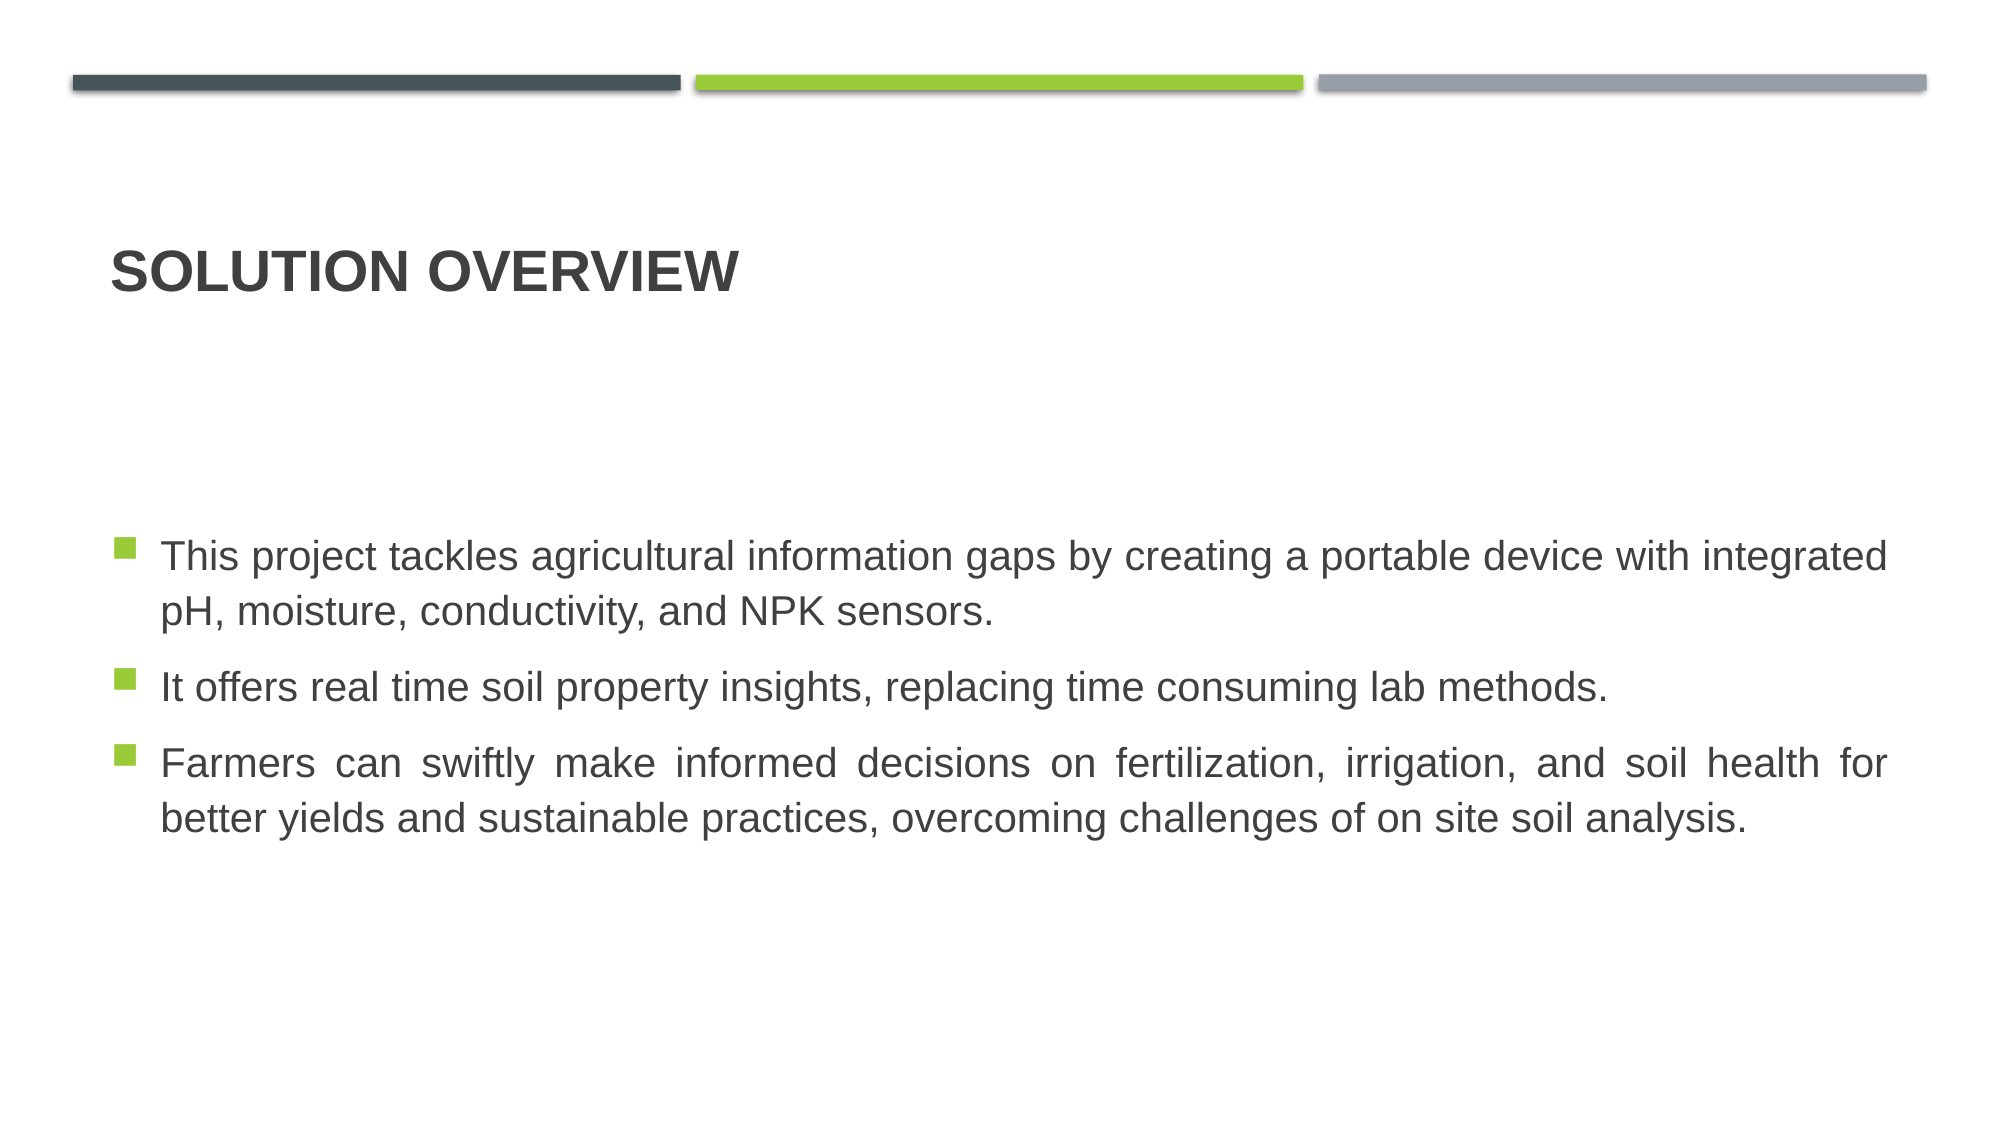

# Solution overview
This project tackles agricultural information gaps by creating a portable device with integrated pH, moisture, conductivity, and NPK sensors.
It offers real time soil property insights, replacing time consuming lab methods.
Farmers can swiftly make informed decisions on fertilization, irrigation, and soil health for better yields and sustainable practices, overcoming challenges of on site soil analysis.